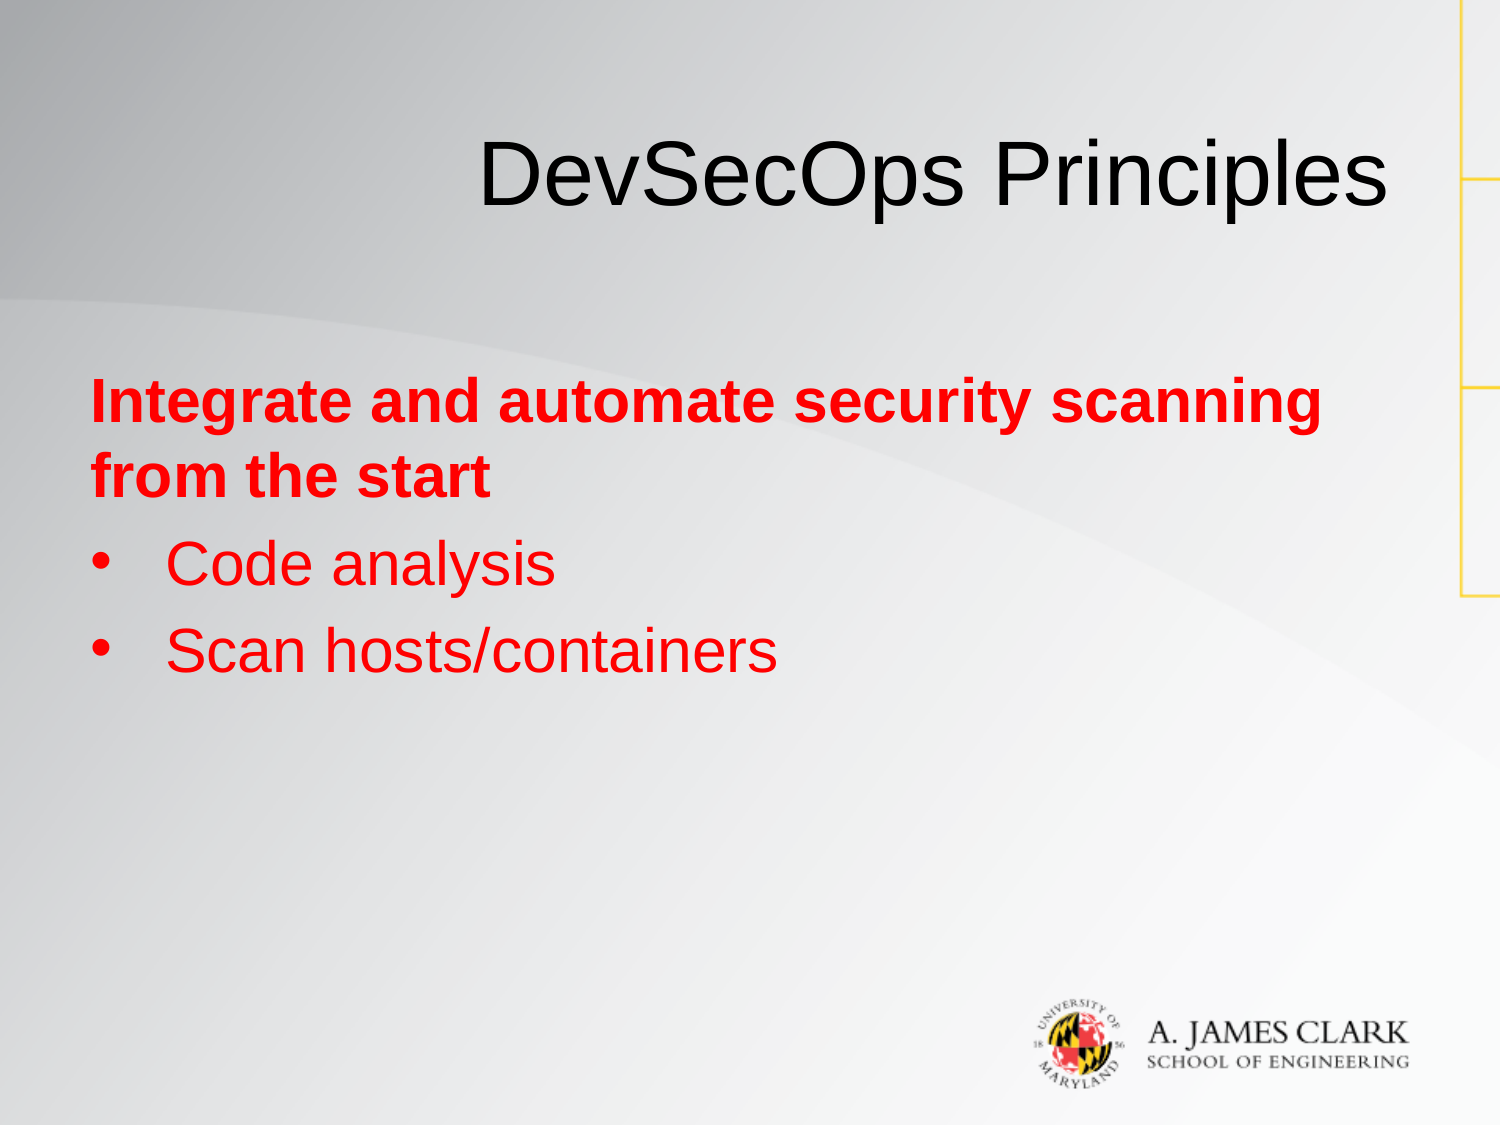

# DevSecOps Principles
Integrate and automate security scanning from the start
Code analysis
Scan hosts/containers